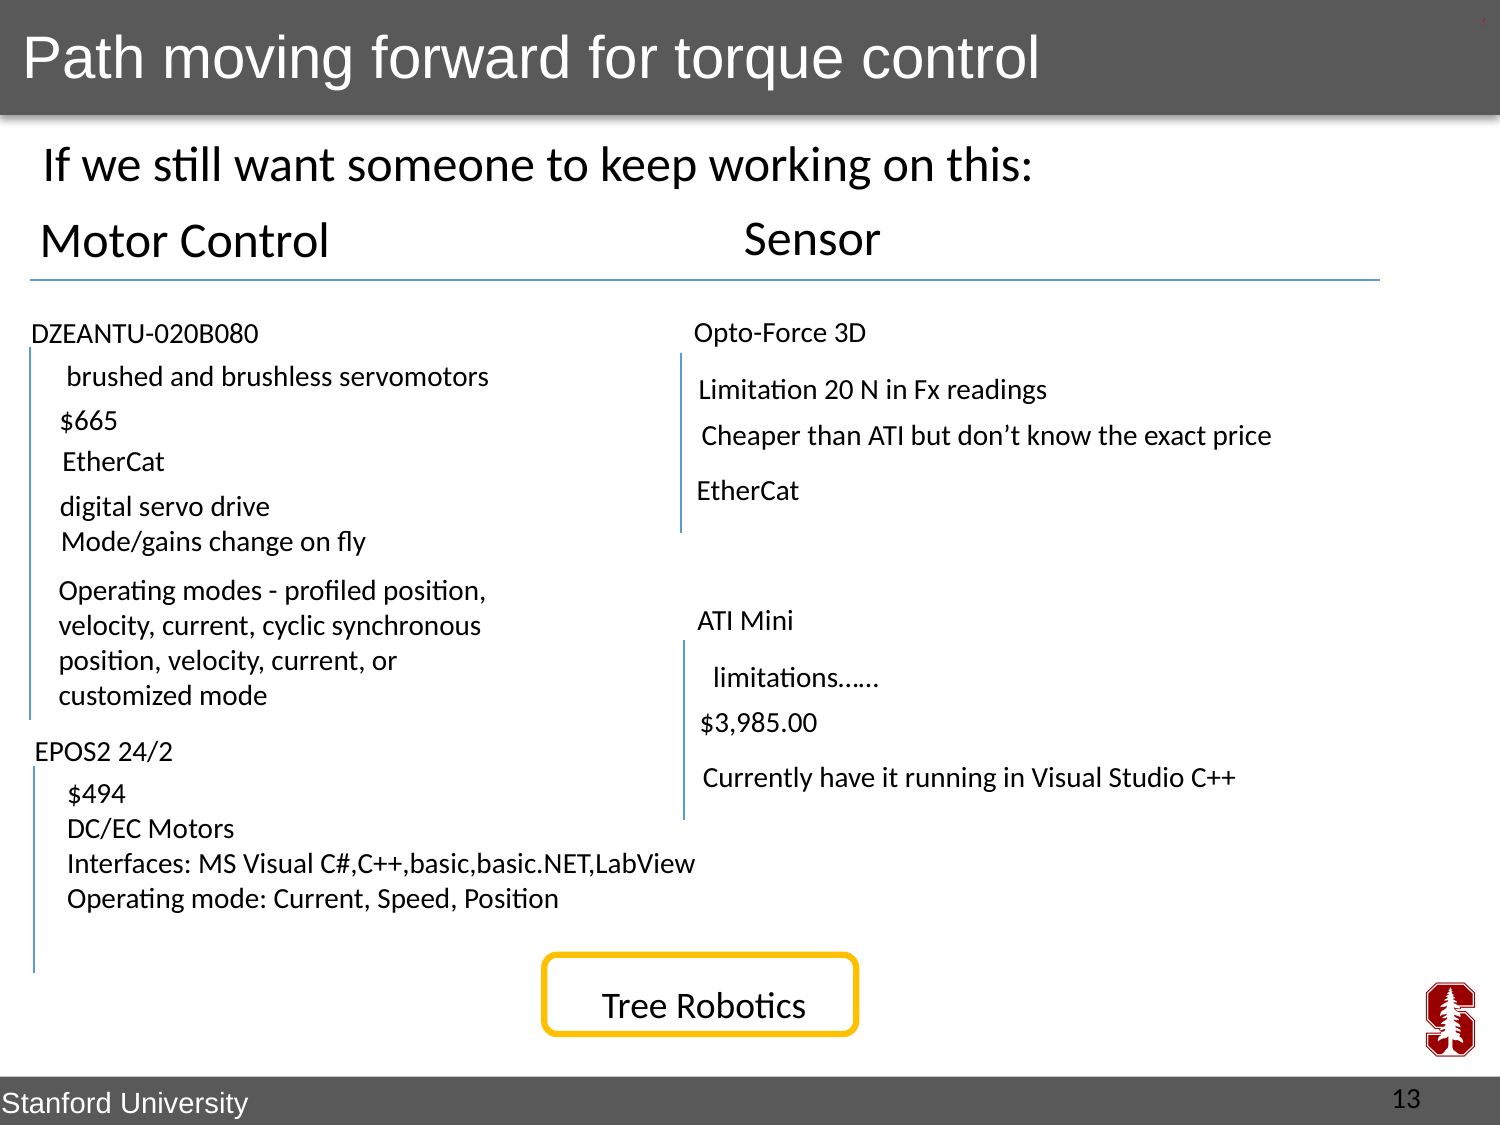

# Path moving forward for torque control
If we still want someone to keep working on this:
Sensor
Motor Control
Opto-Force 3D
DZEANTU-020B080
brushed and brushless servomotors
Limitation 20 N in Fx readings
$665
Cheaper than ATI but don’t know the exact price
EtherCat

EtherCat
digital servo drive
Mode/gains change on fly
Operating modes - profiled position, velocity, current, cyclic synchronous position, velocity, current, or customized mode
ATI Mini
  limitations……
$3,985.00
EPOS2 24/2
Currently have it running in Visual Studio C++
$494
DC/EC Motors
Interfaces: MS Visual C#,C++,basic,basic.NET,LabView
Operating mode: Current, Speed, Position

Tree Robotics
13